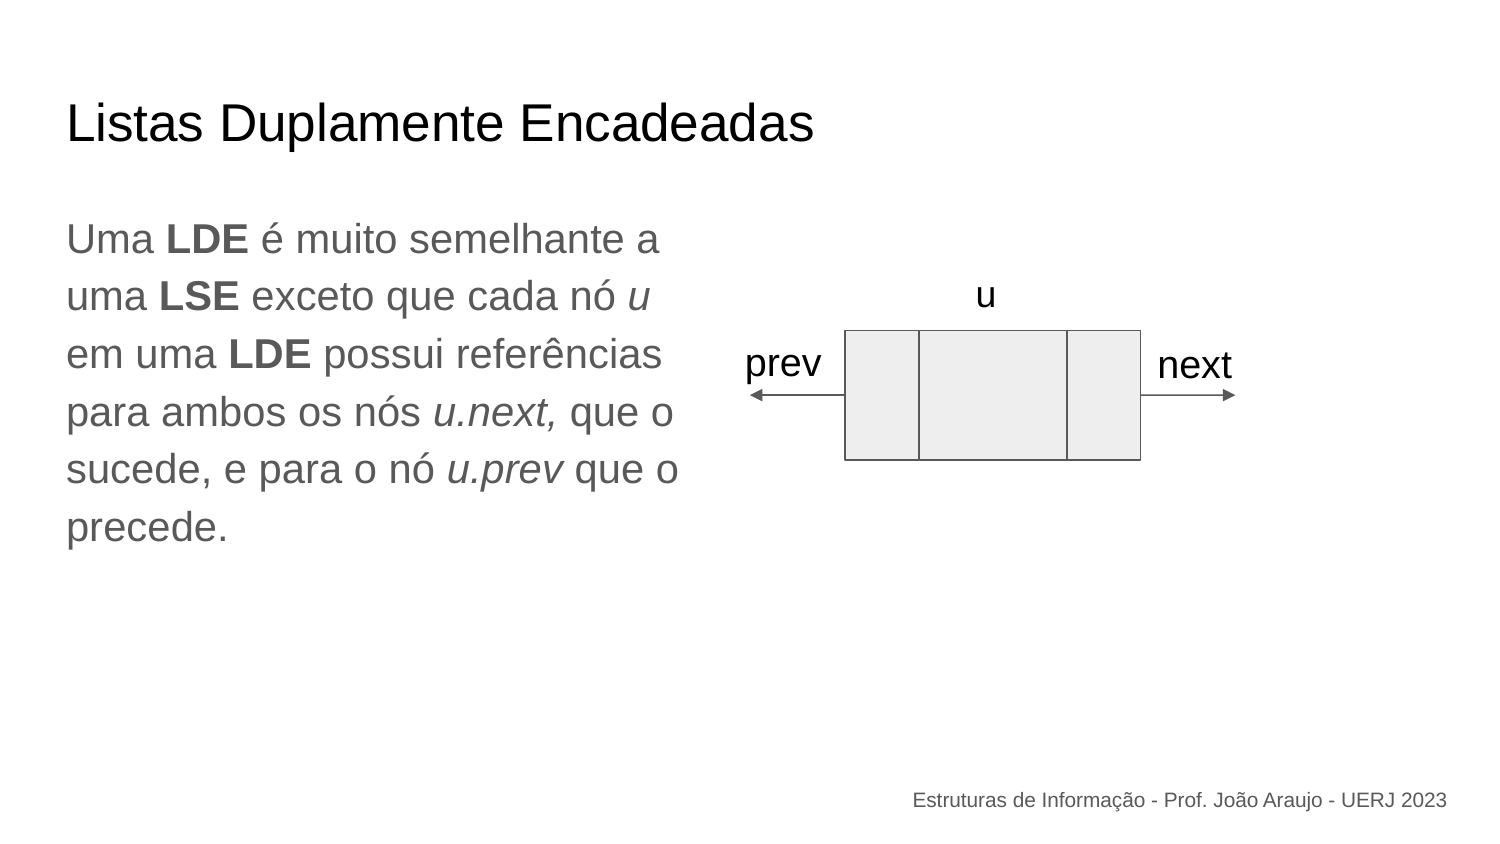

# Listas Duplamente Encadeadas
Uma LDE é muito semelhante a uma LSE exceto que cada nó u em uma LDE possui referências para ambos os nós u.next, que o sucede, e para o nó u.prev que o precede.

u
prev
next